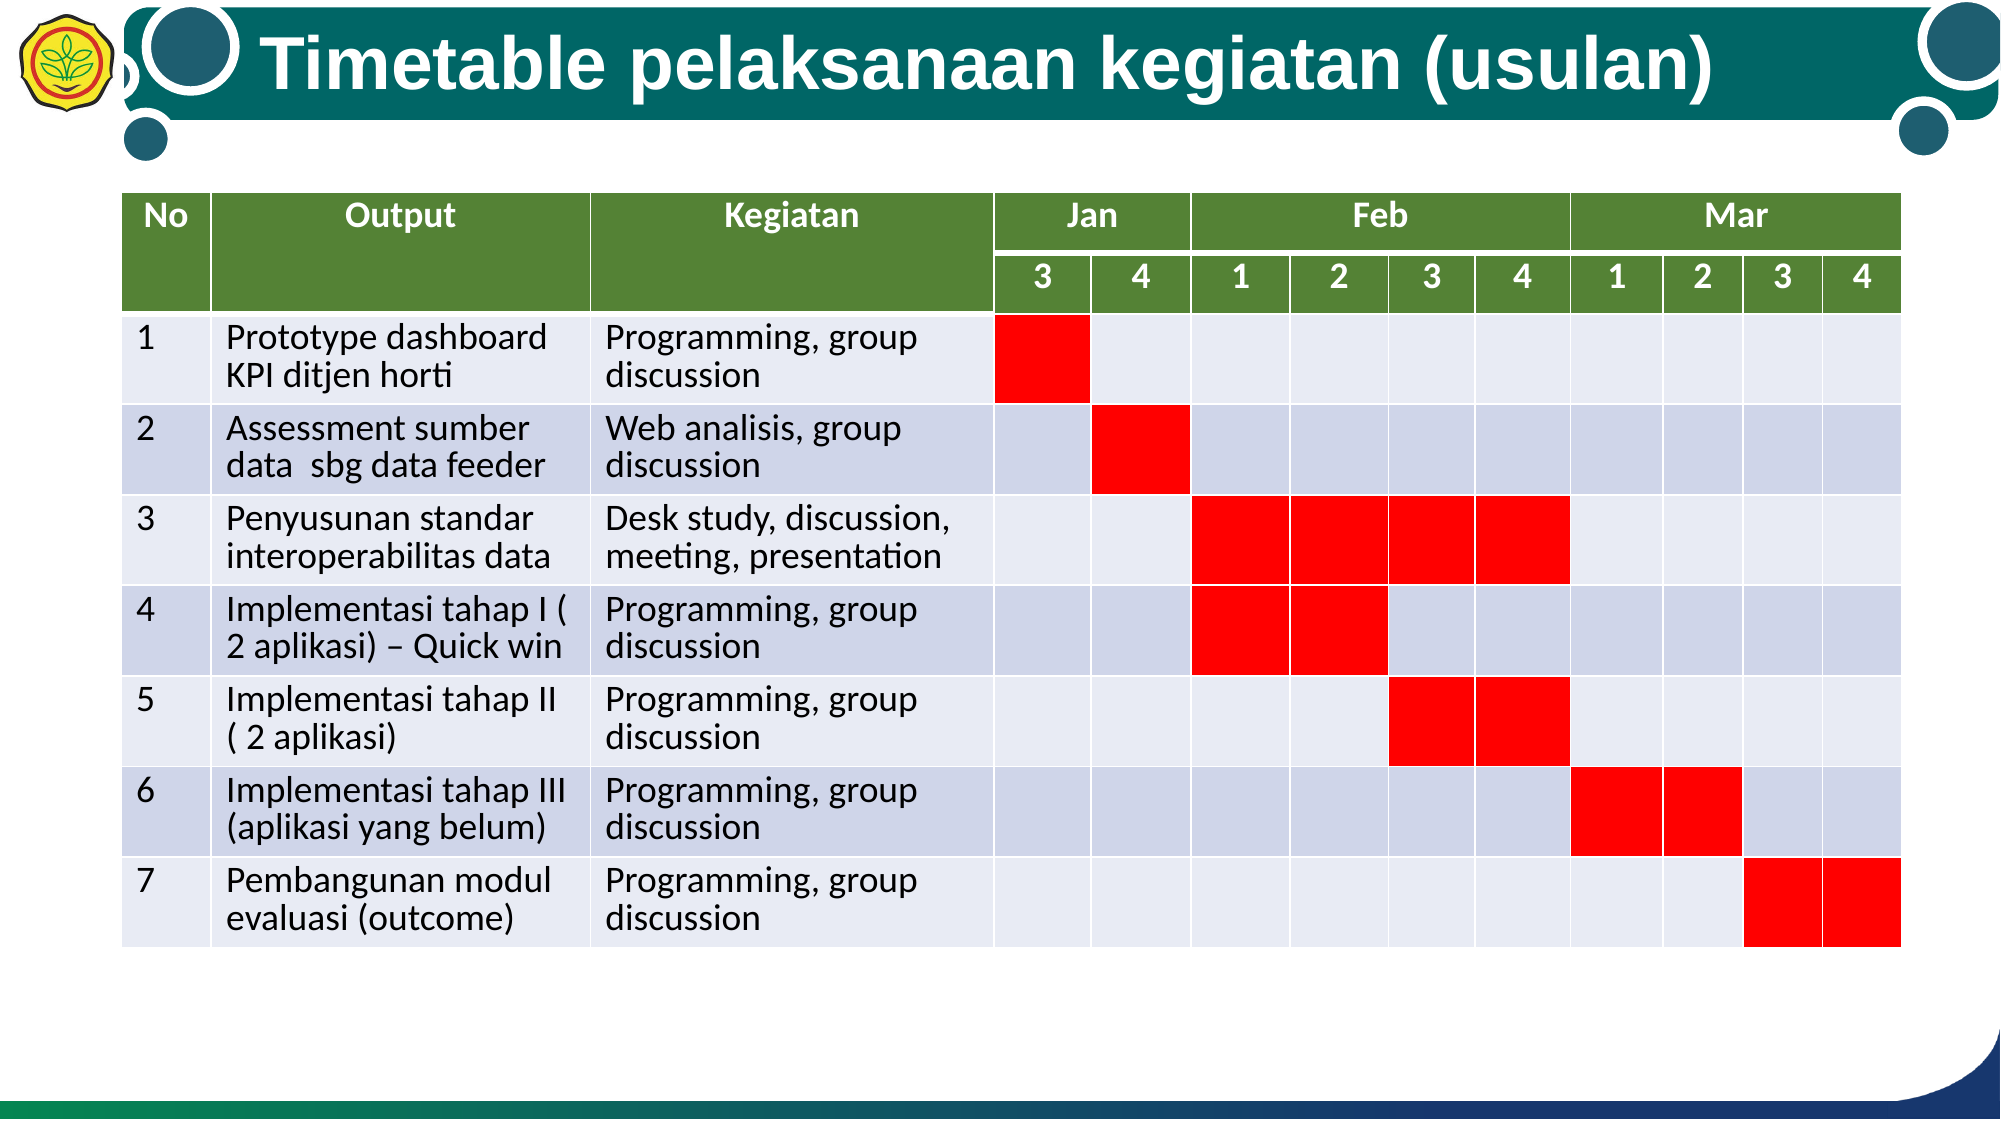

# Timetable pelaksanaan kegiatan (usulan)
| No | Output | Kegiatan | Jan |  | Feb |  |  |  | Mar |  |  |  |
| --- | --- | --- | --- | --- | --- | --- | --- | --- | --- | --- | --- | --- |
| No | Output | Kegiatan | 3 | 4 | 1 | 2 | 3 | 4 | 1 | 2 | 3 | 4 |
| 1 | Prototype dashboard KPI ditjen horti | Programming, group discussion |  |  |  |  |  |  |  |  |  |  |
| 2 | Assessment sumber data sbg data feeder | Web analisis, group discussion |  |  |  |  |  |  |  |  |  |  |
| 3 | Penyusunan standar interoperabilitas data | Desk study, discussion, meeting, presentation |  |  |  |  |  |  |  |  |  |  |
| 4 | Implementasi tahap I ( 2 aplikasi) – Quick win | Programming, group discussion |  |  |  |  |  |  |  |  |  |  |
| 5 | Implementasi tahap II ( 2 aplikasi) | Programming, group discussion |  |  |  |  |  |  |  |  |  |  |
| 6 | Implementasi tahap III (aplikasi yang belum) | Programming, group discussion |  |  |  |  |  |  |  |  |  |  |
| 7 | Pembangunan modul evaluasi (outcome) | Programming, group discussion |  |  |  |  |  |  |  |  |  |  |